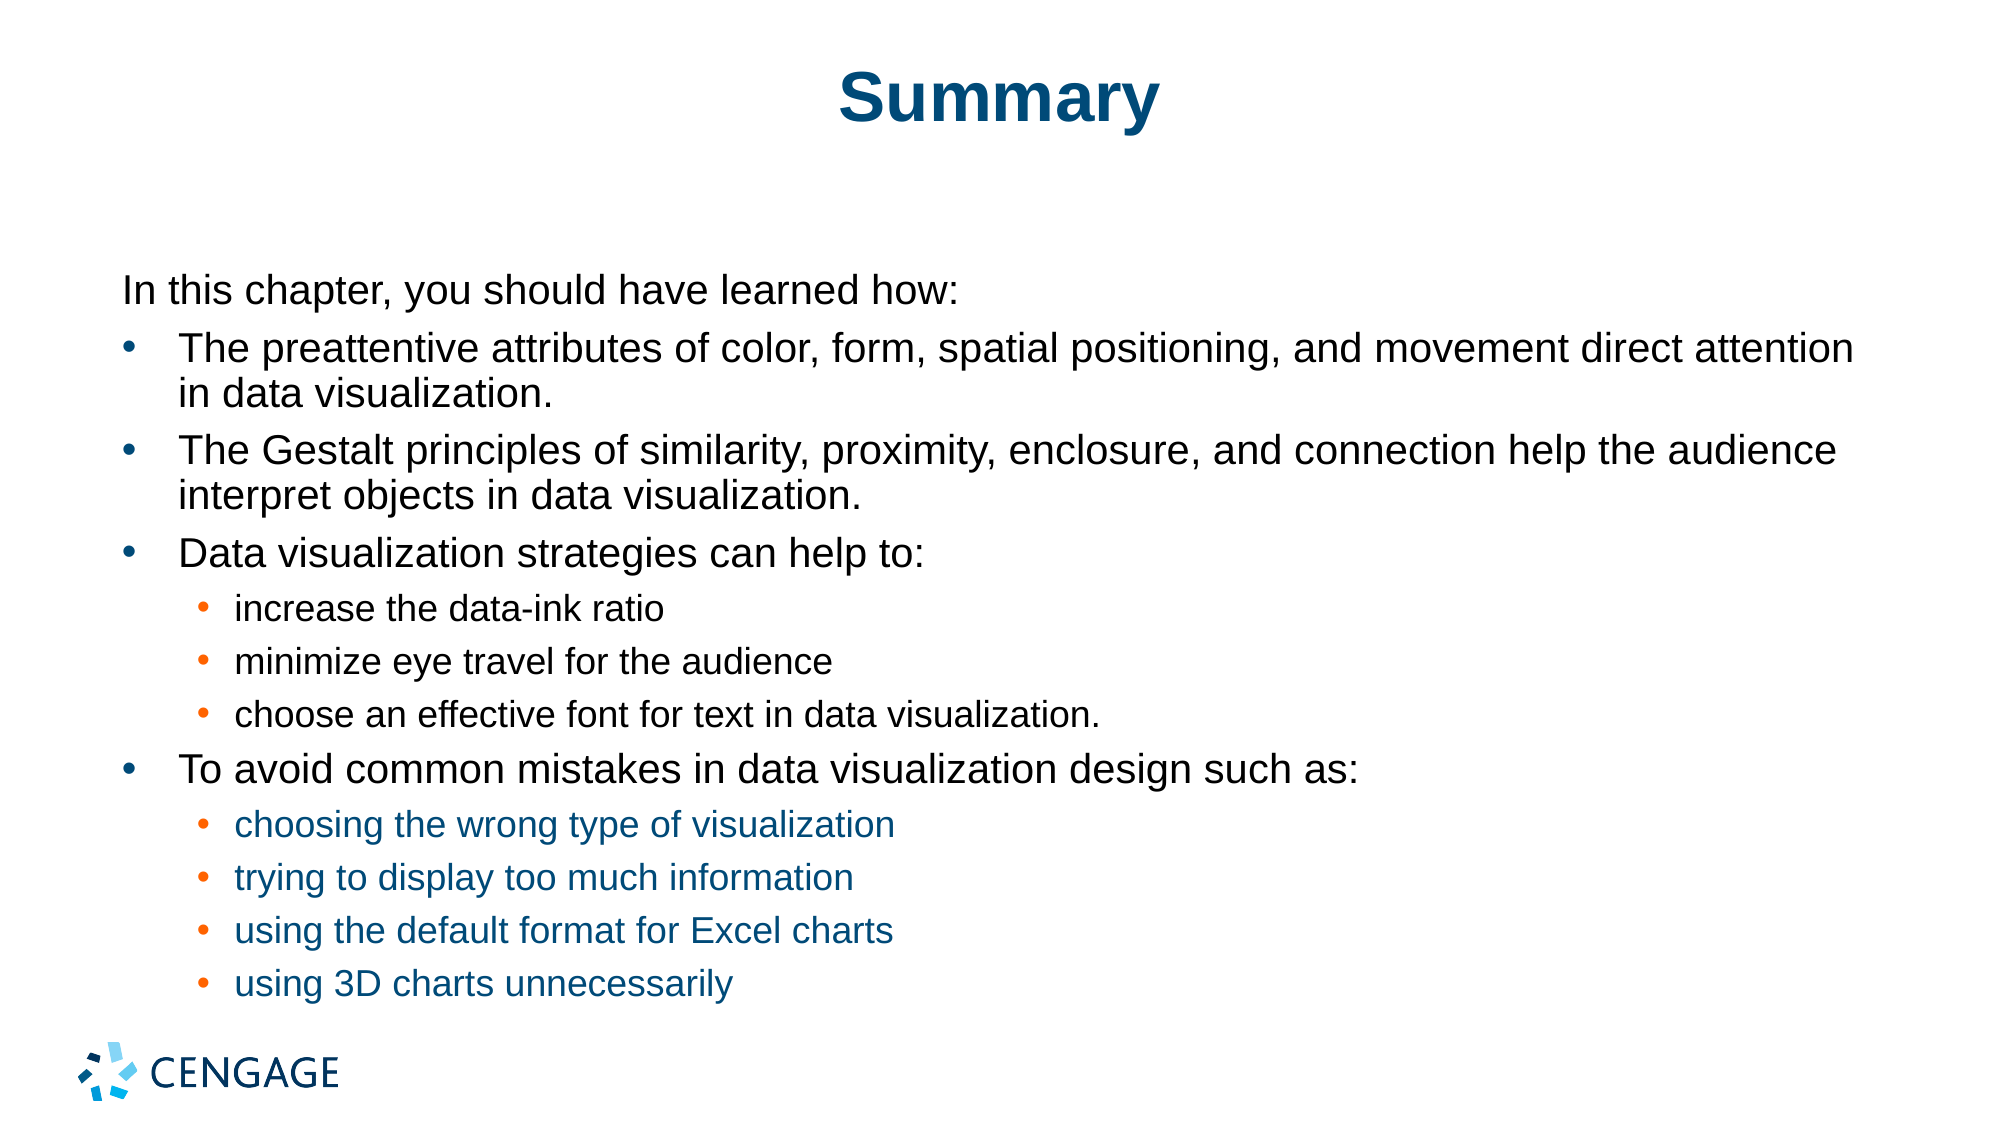

# Summary
In this chapter, you should have learned how:
The preattentive attributes of color, form, spatial positioning, and movement direct attention in data visualization.
The Gestalt principles of similarity, proximity, enclosure, and connection help the audience interpret objects in data visualization.
Data visualization strategies can help to:
increase the data-ink ratio
minimize eye travel for the audience
choose an effective font for text in data visualization.
To avoid common mistakes in data visualization design such as:
choosing the wrong type of visualization
trying to display too much information
using the default format for Excel charts
using 3D charts unnecessarily